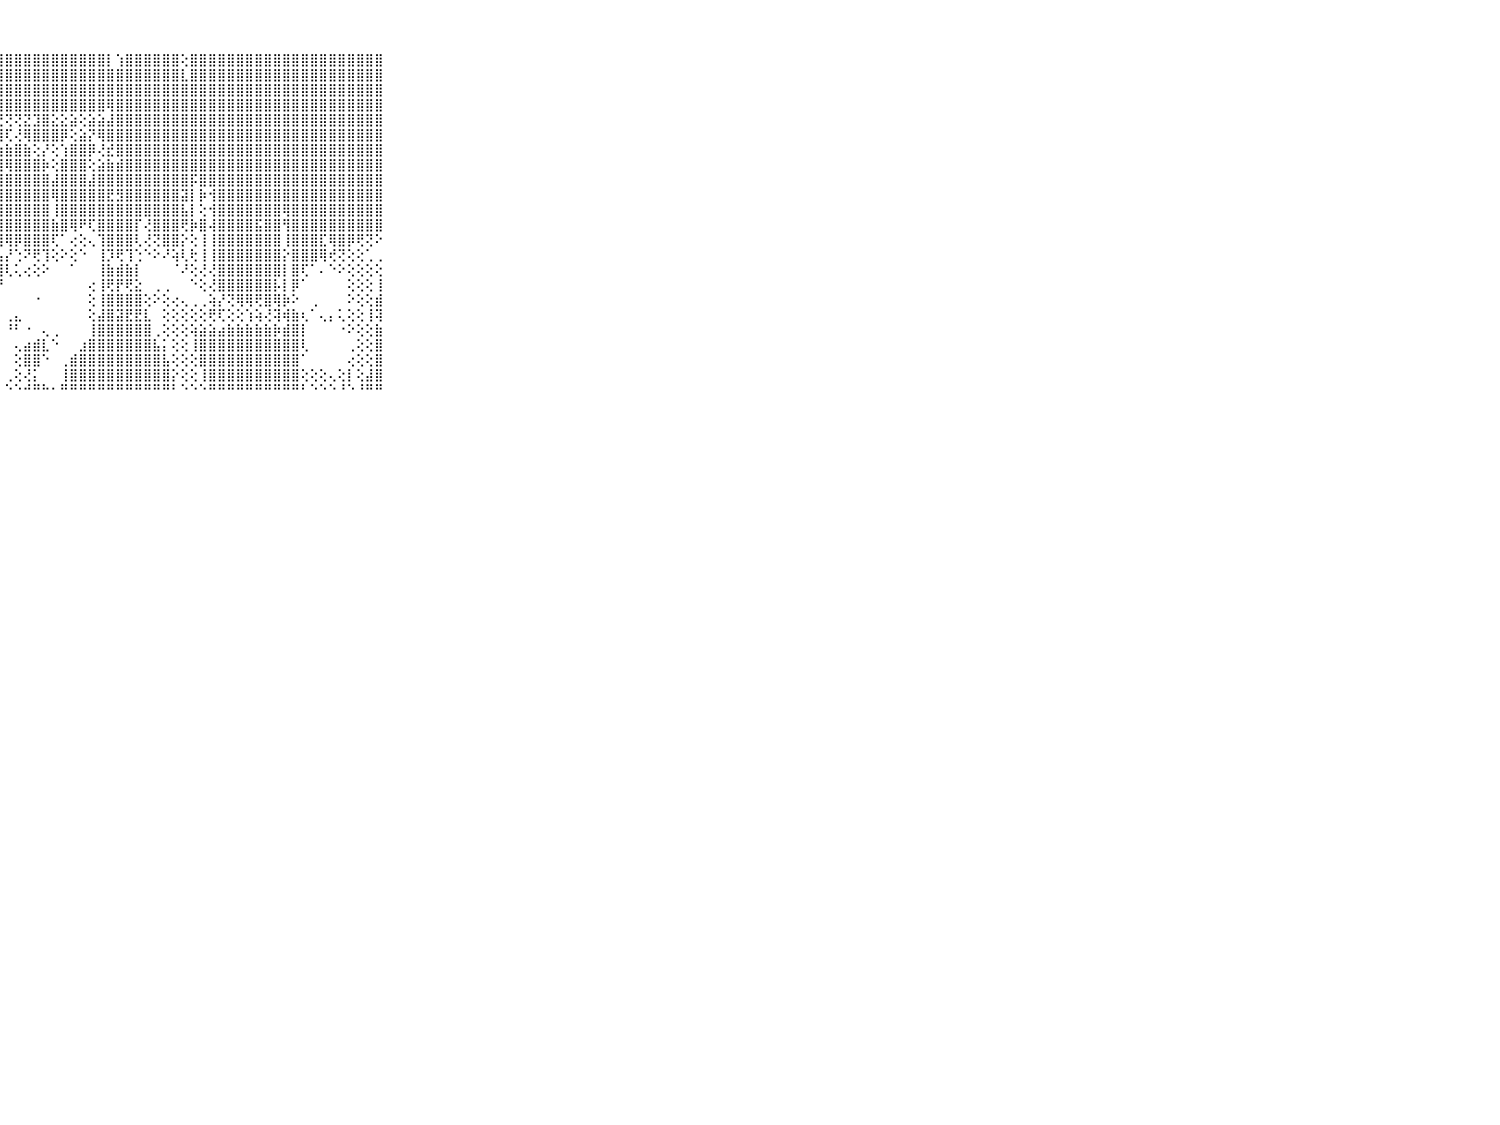

⠀⠀⠀⠀⠀⠀⠀⠀⠀⠀⠀⠀⢕⢜⡿⢏⢝⢿⣿⣿⣿⣿⣿⣿⣿⣿⣿⣿⣿⣿⣿⣿⣿⣿⣿⣿⣿⣿⣿⡇⢱⣿⣿⣿⣿⣿⣿⢕⣿⣿⣿⣿⣿⣿⣿⣿⣿⣿⣿⣿⣿⣿⣿⣿⣿⣿⣿⣿⣿⠀⠀⠀⠀⠀⠀⠀⠀⠀⠀⠀⠀
⠀⠀⠀⠀⠀⠀⠀⠀⠀⠀⠀⠀⠁⢅⢱⣵⣿⣧⡕⣿⣿⣿⣿⣿⣿⣿⣿⣿⣿⣿⣿⣿⣿⣿⣿⣿⣿⣿⣿⣿⣿⣿⣿⣿⣿⣿⣿⣇⣿⣿⣿⣿⣿⣿⣿⣿⣿⣿⣿⣿⣿⣿⣿⣿⣿⣿⣿⣿⣿⠀⠀⠀⠀⠀⠀⠀⠀⠀⠀⠀⠀
⠀⠀⠀⠀⠀⠀⠀⠀⠀⠀⠀⠀⢔⢕⣾⣿⣿⣿⣿⣿⣿⣿⣿⣿⣿⣿⣿⣿⣿⣿⣿⣿⣿⣿⣿⣿⣿⣿⣿⣿⣿⣿⣿⣿⣿⣿⣿⣿⣿⣿⣿⣿⣿⣿⣿⣿⣿⣿⣿⣿⣿⣿⣿⣿⣿⣿⣿⣿⣿⠀⠀⠀⠀⠀⠀⠀⠀⠀⠀⠀⠀
⠀⠀⠀⠀⠀⠀⠀⠀⠀⠀⠀⠀⢕⣾⣿⣿⣿⣿⣿⣿⣿⣿⣿⣿⣿⣿⣿⣿⣿⣿⣿⣿⣿⣿⣿⣿⣿⣿⣿⢿⣿⣿⣿⣿⣿⣿⣿⣿⣿⣿⣿⣿⣿⣿⣿⣿⣿⣿⣿⣿⣿⣿⣿⣿⣿⣿⣿⣿⣿⠀⠀⠀⠀⠀⠀⠀⠀⠀⠀⠀⠀
⠀⠀⠀⠀⠀⠀⠀⠀⠀⠀⠀⢕⢕⢾⣿⣿⣿⣿⣿⢿⢿⢟⢟⢟⢟⢟⣿⢟⢝⢝⣝⣹⣿⣕⣕⣵⢕⣵⣵⣼⣿⣿⣿⣿⣿⣿⣿⣿⣿⣿⣿⣿⣿⣿⣿⣿⣿⣿⣿⣿⣿⣿⣿⣿⣿⣿⣿⣿⣿⠀⠀⠀⠀⠀⠀⠀⠀⠀⠀⠀⠀
⠀⠀⠀⠀⠀⠀⠀⠀⠀⠀⠀⠁⢕⣻⣿⣿⣿⣿⣿⢕⣷⡷⢇⢾⣿⣟⣿⣿⢏⢜⢿⣿⣿⣿⡿⢕⣵⡝⢿⣿⣿⣿⣿⣿⣿⣿⣿⣿⣿⣿⣿⣿⣿⣿⣿⣿⣿⣿⣿⣿⣿⣿⣿⣿⣿⣿⣿⣿⣿⠀⠀⠀⠀⠀⠀⠀⠀⠀⠀⠀⠀
⠀⠀⠀⠀⠀⠀⠀⠀⠀⠀⠀⠄⢕⢿⣿⣿⣿⣿⣿⢟⢟⢕⣼⣧⢝⢝⢏⢱⣷⣿⣷⢕⡜⢕⢱⣿⣿⡿⢜⣞⣿⣿⣿⣿⣿⣿⣿⣿⣿⣿⣿⣿⣿⣿⣿⣿⣿⣿⣿⣿⣿⣿⣿⣿⣿⣿⣿⣿⣿⠀⠀⠀⠀⠀⠀⠀⠀⠀⠀⠀⠀
⠀⠀⠀⠀⠀⠀⠀⠀⠀⠀⠀⢄⢕⢼⣿⣿⣿⣿⣿⢕⢕⣽⣿⣿⣷⡕⢕⢿⢿⣿⣿⣿⡷⢕⣿⣿⣿⢕⣵⣷⣾⣿⣿⣿⣿⣿⣿⣿⣿⣿⣿⣿⣿⣿⣿⣿⣿⣿⣿⣿⣿⣿⣿⣿⣿⣿⣿⣿⣿⠀⠀⠀⠀⠀⠀⠀⠀⠀⠀⠀⠀
⠀⠀⠀⠀⠀⠀⠀⠀⠀⠀⠀⢕⢕⢕⣿⣿⣿⣿⣿⢕⢱⣷⣷⣿⣿⡷⢕⣿⣿⣿⣿⣿⣿⣼⣿⣿⣿⣼⣿⣿⣿⣿⣿⣿⣿⣿⣿⣿⡯⣿⣿⣿⣿⣿⣿⣿⣿⣿⣿⣿⣿⣿⣿⣿⣿⣿⣿⣿⣿⠀⠀⠀⠀⠀⠀⠀⠀⠀⠀⠀⠀
⠀⠀⠀⠀⠀⠀⠀⠀⠀⠀⠀⢕⢕⢕⣿⣿⣿⣿⣿⢕⢸⣿⣿⣿⣿⣷⢕⣿⣿⣿⣿⣿⣿⢿⣿⣿⣿⣿⣿⣟⣻⣿⣿⣿⣿⣿⣿⣽⡇⡷⢺⣿⣿⣿⣿⣿⣿⣿⣿⣿⣿⣿⣿⣿⣿⣿⣿⣿⣿⠀⠀⠀⠀⠀⠀⠀⠀⠀⠀⠀⠀
⠀⠀⠀⠀⠀⠀⠀⠀⠀⠀⠀⢕⢕⢕⣿⣿⣿⣿⣿⢕⢸⣿⣿⣿⣿⣿⢕⣿⣿⣿⣿⣿⣿⢸⣿⣿⣿⣿⣿⣿⣿⣿⣿⣿⣿⣿⣿⣧⡇⢕⢺⣿⣿⣿⣿⣿⣿⣿⢿⣿⣿⣿⣿⣿⣿⣿⣿⣿⣿⠀⠀⠀⠀⠀⠀⠀⠀⠀⠀⠀⠀
⠀⠀⠀⠀⠀⠀⠀⠀⠀⠀⠀⢕⢕⢕⣿⣿⣿⣿⣿⢕⢸⣿⣿⣿⣿⡿⢕⣿⣿⣿⣿⣿⣿⣷⣿⢿⠟⢏⣿⣿⣿⣿⡏⢜⣿⣿⣿⢟⡷⣿⢼⣿⣿⣿⣿⣯⣿⣿⢻⣿⣿⣿⣿⣿⣿⣿⣿⣿⣿⠀⠀⠀⠀⠀⠀⠀⠀⠀⠀⠀⠀
⠀⠀⠀⠀⠀⠀⠀⠀⠀⠀⠀⢕⢕⢕⣿⣿⣿⣿⣿⢕⢸⣿⣿⣿⣷⣮⢕⣿⢿⡿⣿⣿⣿⢏⠁⢔⢕⢄⢹⣿⣿⣿⢇⢜⢝⣿⣿⡕⢕⢸⢸⣿⣿⣿⣿⣿⣿⣿⢸⣿⣿⣿⣏⢿⣿⡿⢟⢝⠕⠀⠀⠀⠀⠀⠀⠀⠀⠀⠀⠀⠀
⠀⠀⠀⠀⠀⠀⠀⠀⠀⠀⠀⢔⢕⢕⣿⣿⣿⣿⣿⢕⢸⣻⣻⣻⣿⡯⢕⣧⡜⢑⠝⢟⢹⢕⠕⢕⠑⠀⢸⡹⢟⢹⢑⠑⠕⠜⢵⢇⢗⢸⢸⣿⣿⣿⣿⣿⣿⣿⡕⣿⣿⣿⢿⢞⢝⢕⢕⢁⢀⠀⠀⠀⠀⠀⠀⠀⠀⠀⠀⠀⠀
⠀⠀⠀⠀⠀⠀⠀⠀⠀⠀⠀⢕⢕⢕⣿⣿⣿⣿⣽⢕⢸⢽⣽⣽⣿⣿⢱⣿⢇⢅⢔⢕⠕⠀⠀⠁⠀⠀⢸⣷⣾⣷⡇⠀⠀⠀⠈⠜⢕⢜⢜⣿⣿⣿⣿⣿⣿⣿⡇⣿⢏⠁⠄⠑⠕⢕⢕⢕⢕⠀⠀⠀⠀⠀⠀⠀⠀⠀⠀⠀⠀
⠀⠀⠀⠀⠀⠀⠀⠀⠀⠀⠀⢕⢕⢕⡯⣿⣿⣿⡷⢕⢕⢱⢳⢾⡷⡜⣼⡟⠀⠀⠀⠀⠀⠀⠀⠀⠀⢔⢸⢟⡟⢟⣕⠀⢀⢀⠀⠀⠑⢕⢜⣿⣿⣿⣿⣿⣿⡧⡇⡿⠁⠀⠀⠀⠀⢕⢕⢕⢸⠀⠀⠀⠀⠀⠀⠀⠀⠀⠀⠀⠀
⠀⠀⠀⠀⠀⠀⠀⠀⠀⠀⠀⢕⢕⢕⢝⢏⢟⢟⢇⢕⢜⢗⢗⢗⢗⢣⣿⠇⠀⠀⠀⠐⠀⠀⠀⠀⠀⢕⢸⣿⣿⣿⣿⢕⠕⢕⢔⢄⢀⢀⢵⡜⢝⢿⢿⢟⣿⢿⡷⠕⠀⢀⠀⠀⠀⠕⢕⢕⣾⠀⠀⠀⠀⠀⠀⠀⠀⠀⠀⠀⠀
⠀⠀⠀⠀⠀⠀⠀⠀⠀⠀⠀⢅⢕⢕⢕⢕⢕⢕⢕⢕⣕⣕⡕⢕⣕⣸⡟⠀⢀⣄⠀⠀⠀⠀⠀⠀⠀⢕⣼⣿⣽⣟⣟⣇⠀⢕⢕⢕⢕⢕⢟⢏⢕⢕⢱⢵⢜⢽⢾⣷⢆⠁⢄⡄⢅⢕⢕⢸⢽⠀⠀⠀⠀⠀⠀⠀⠀⠀⠀⠀⠀
⠀⠀⠀⠀⠀⠀⠀⠀⠀⠀⠀⣑⣑⣑⣑⣕⣕⣕⣕⣕⣕⣕⣕⣕⣕⣿⢇⠀⠘⠃⠐⠀⢄⢀⠀⠀⠀⢸⣿⣿⣿⣿⣿⣿⢀⢕⢕⢕⢵⣵⣵⣴⣷⣷⣷⣷⣷⡷⣾⣿⡇⠀⠀⠀⠐⠕⢕⢕⣷⠀⠀⠀⠀⠀⠀⠀⠀⠀⠀⠀⠀
⠀⠀⠀⠀⠀⠀⠀⠀⠀⠀⠀⣿⣿⣿⣿⣿⣿⣿⣿⣿⣿⣿⣿⣿⣿⣿⠀⠀⠀⢄⣴⣾⣇⠑⠀⠀⣰⣿⣿⣿⣿⣿⣿⣿⣧⡅⢕⢕⢸⣿⣿⣿⣿⣿⣿⣿⣿⣿⣿⣿⢇⠀⠀⠀⠀⢀⢕⢕⣿⠀⠀⠀⠀⠀⠀⠀⠀⠀⠀⠀⠀
⠀⠀⠀⠀⠀⠀⠀⠀⠀⠀⠀⣿⣿⣿⣿⣿⣿⣿⣿⣿⣿⣿⣿⣿⣿⣿⡇⠀⠀⢕⣿⣿⠑⠀⢀⣾⣿⣿⣿⣿⣿⣿⣿⣿⣿⣧⢕⢕⢕⣿⣿⣿⣿⣿⣿⣿⣿⣿⣿⣿⠁⠀⠀⠀⠀⢔⢕⢕⣿⠀⠀⠀⠀⠀⠀⠀⠀⠀⠀⠀⠀
⠀⠀⠀⠀⠀⠀⠀⠀⠀⠀⠀⣿⣿⣿⣿⣿⣿⣿⣿⣿⣿⣿⣿⣿⣿⣿⢕⠀⢀⢕⢜⡅⠀⠀⢸⣿⣿⣿⣿⣿⣿⣿⣿⣿⣿⣿⡕⢕⢕⢸⣿⣿⣿⣿⣿⣿⣿⣿⣿⣿⢕⢕⢕⢄⢕⡇⢕⣼⣿⠀⠀⠀⠀⠀⠀⠀⠀⠀⠀⠀⠀
⠀⠀⠀⠀⠀⠀⠀⠀⠀⠀⠀⠛⠛⠛⠛⠛⠛⠛⠛⠛⠛⠛⠛⠛⠛⠛⠑⠀⠑⠑⠚⠛⠓⠂⠛⠛⠛⠛⠛⠛⠛⠛⠛⠛⠛⠛⠃⠑⠑⠑⠛⠛⠛⠛⠛⠛⠛⠛⠛⠛⠃⠑⠑⠑⠘⠑⠘⠛⠛⠀⠀⠀⠀⠀⠀⠀⠀⠀⠀⠀⠀